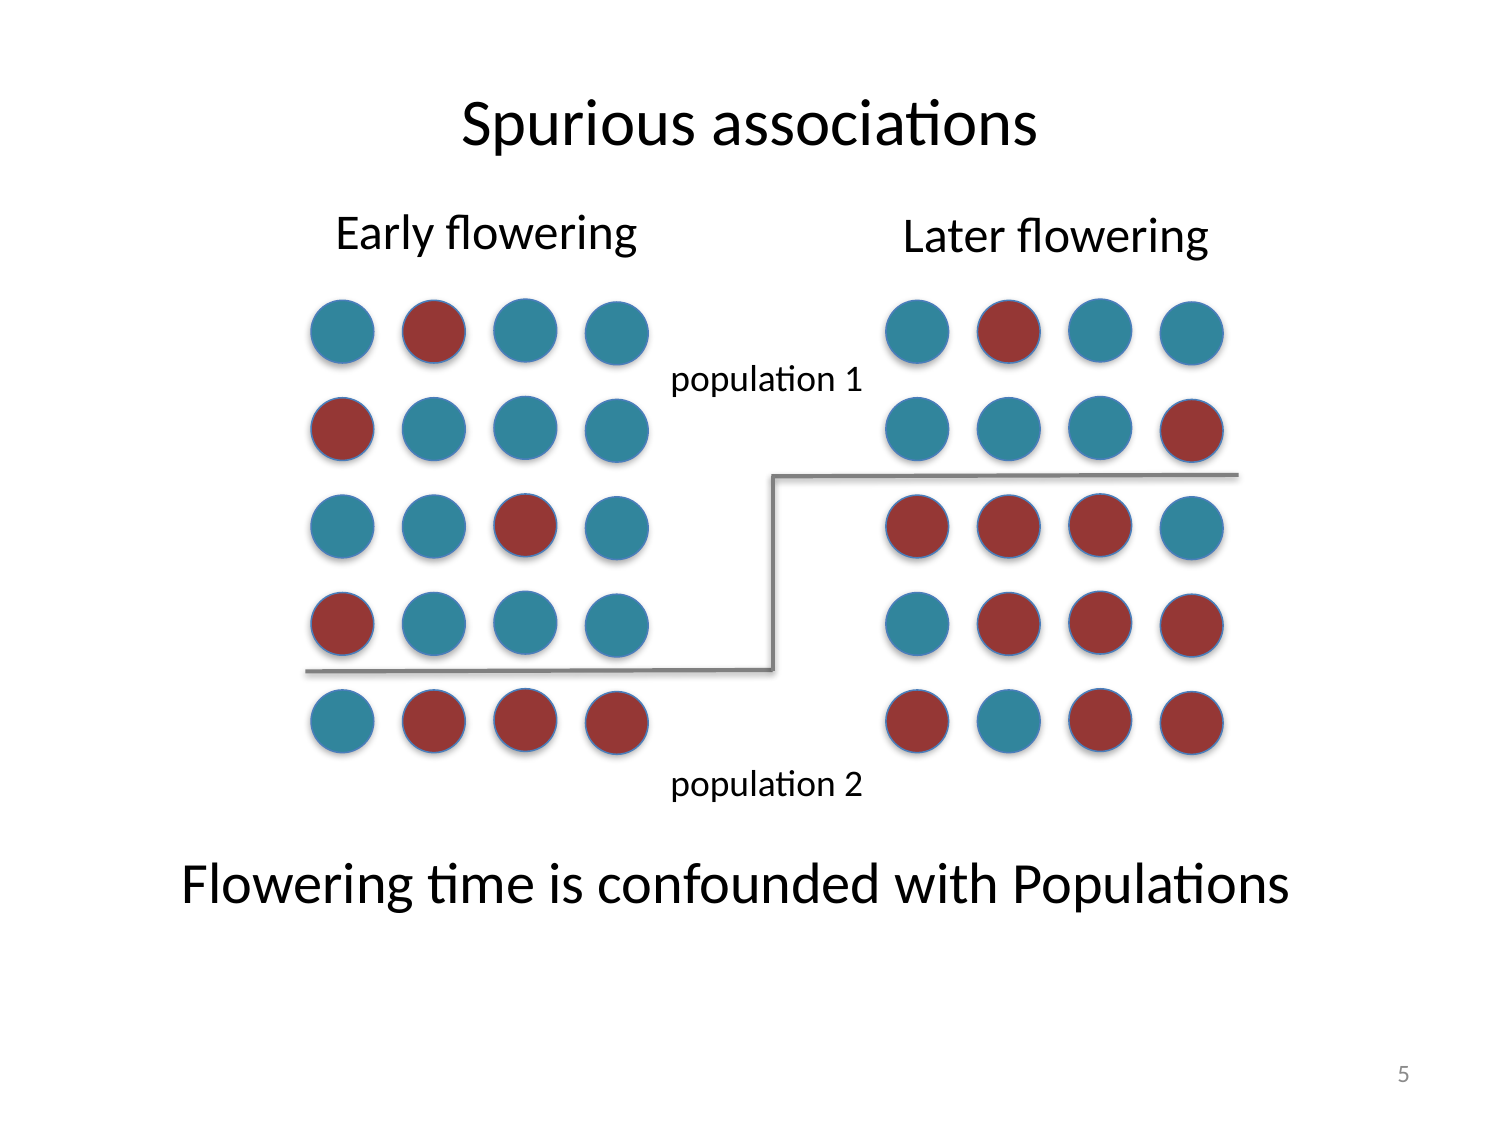

# Spurious associations
Early flowering
Later flowering

population 1

population 2
Flowering time is confounded with Populations
5